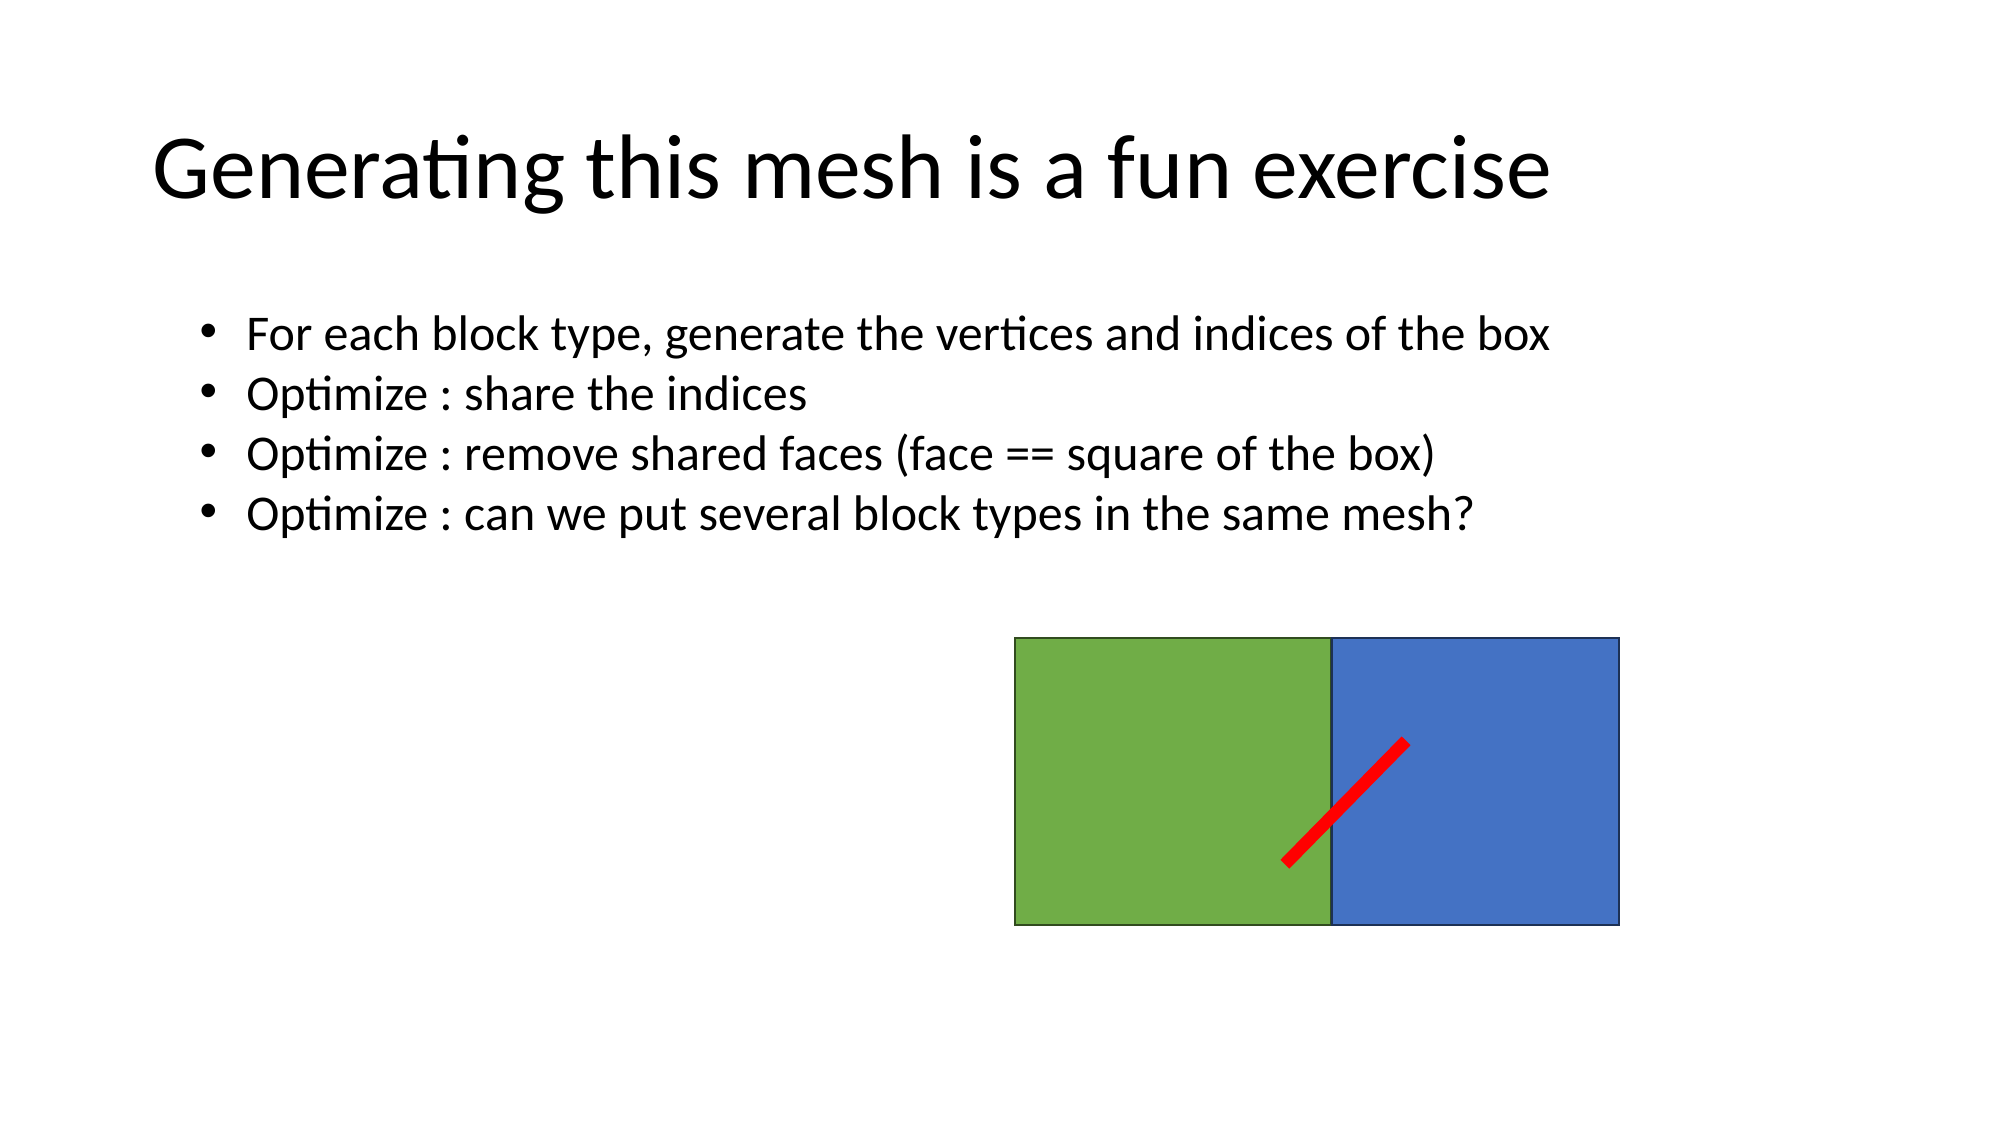

# Generating this mesh is a fun exercise
For each block type, generate the vertices and indices of the box
Optimize : share the indices
Optimize : remove shared faces (face == square of the box)
Optimize : can we put several block types in the same mesh?